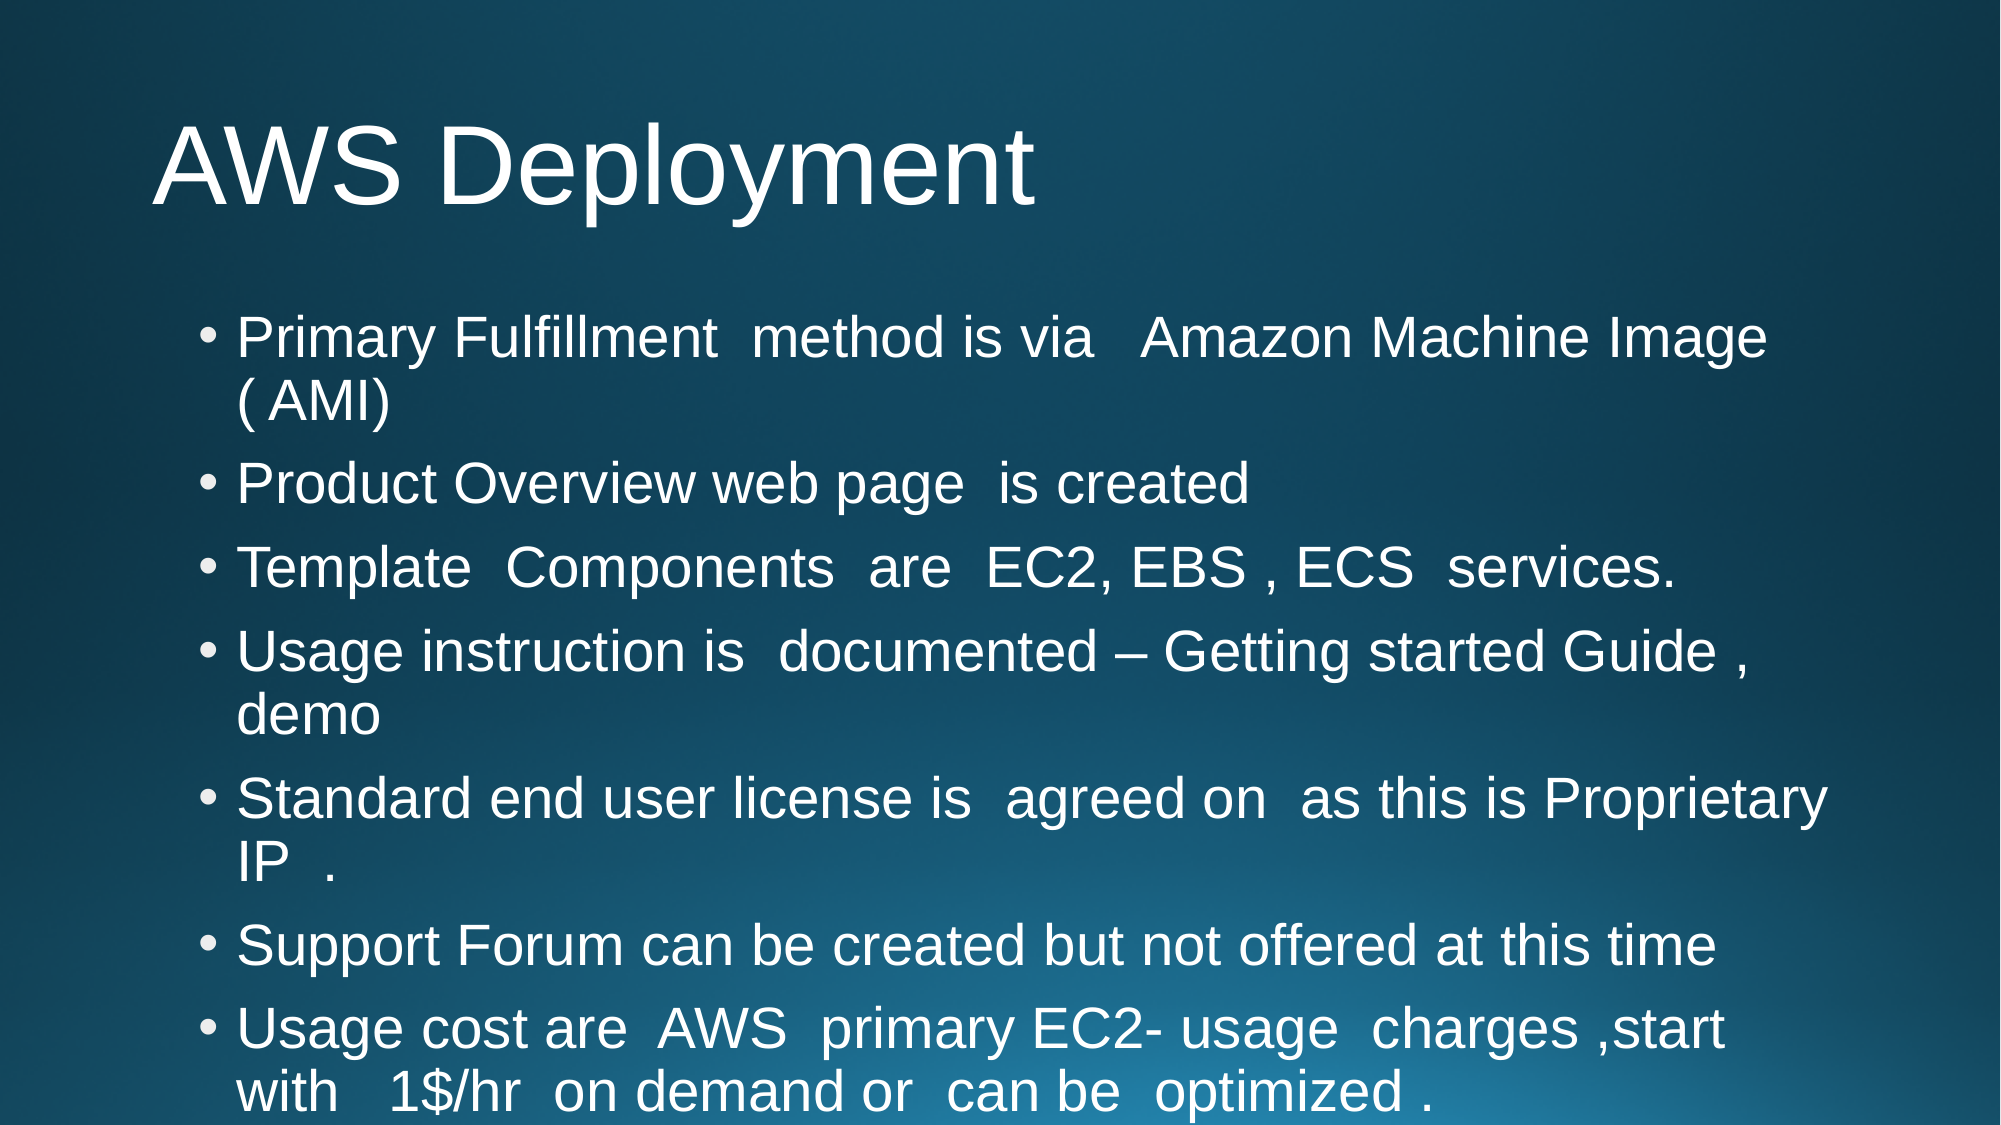

# AWS Deployment
Primary Fulfillment  method is via   Amazon Machine Image ( AMI)
Product Overview web page  is created
Template  Components  are  EC2, EBS , ECS  services.
Usage instruction is  documented – Getting started Guide , demo
Standard end user license is  agreed on  as this is Proprietary IP  .
Support Forum can be created but not offered at this time
Usage cost are  AWS  primary EC2- usage  charges ,start with   1$/hr  on demand or  can be  optimized .